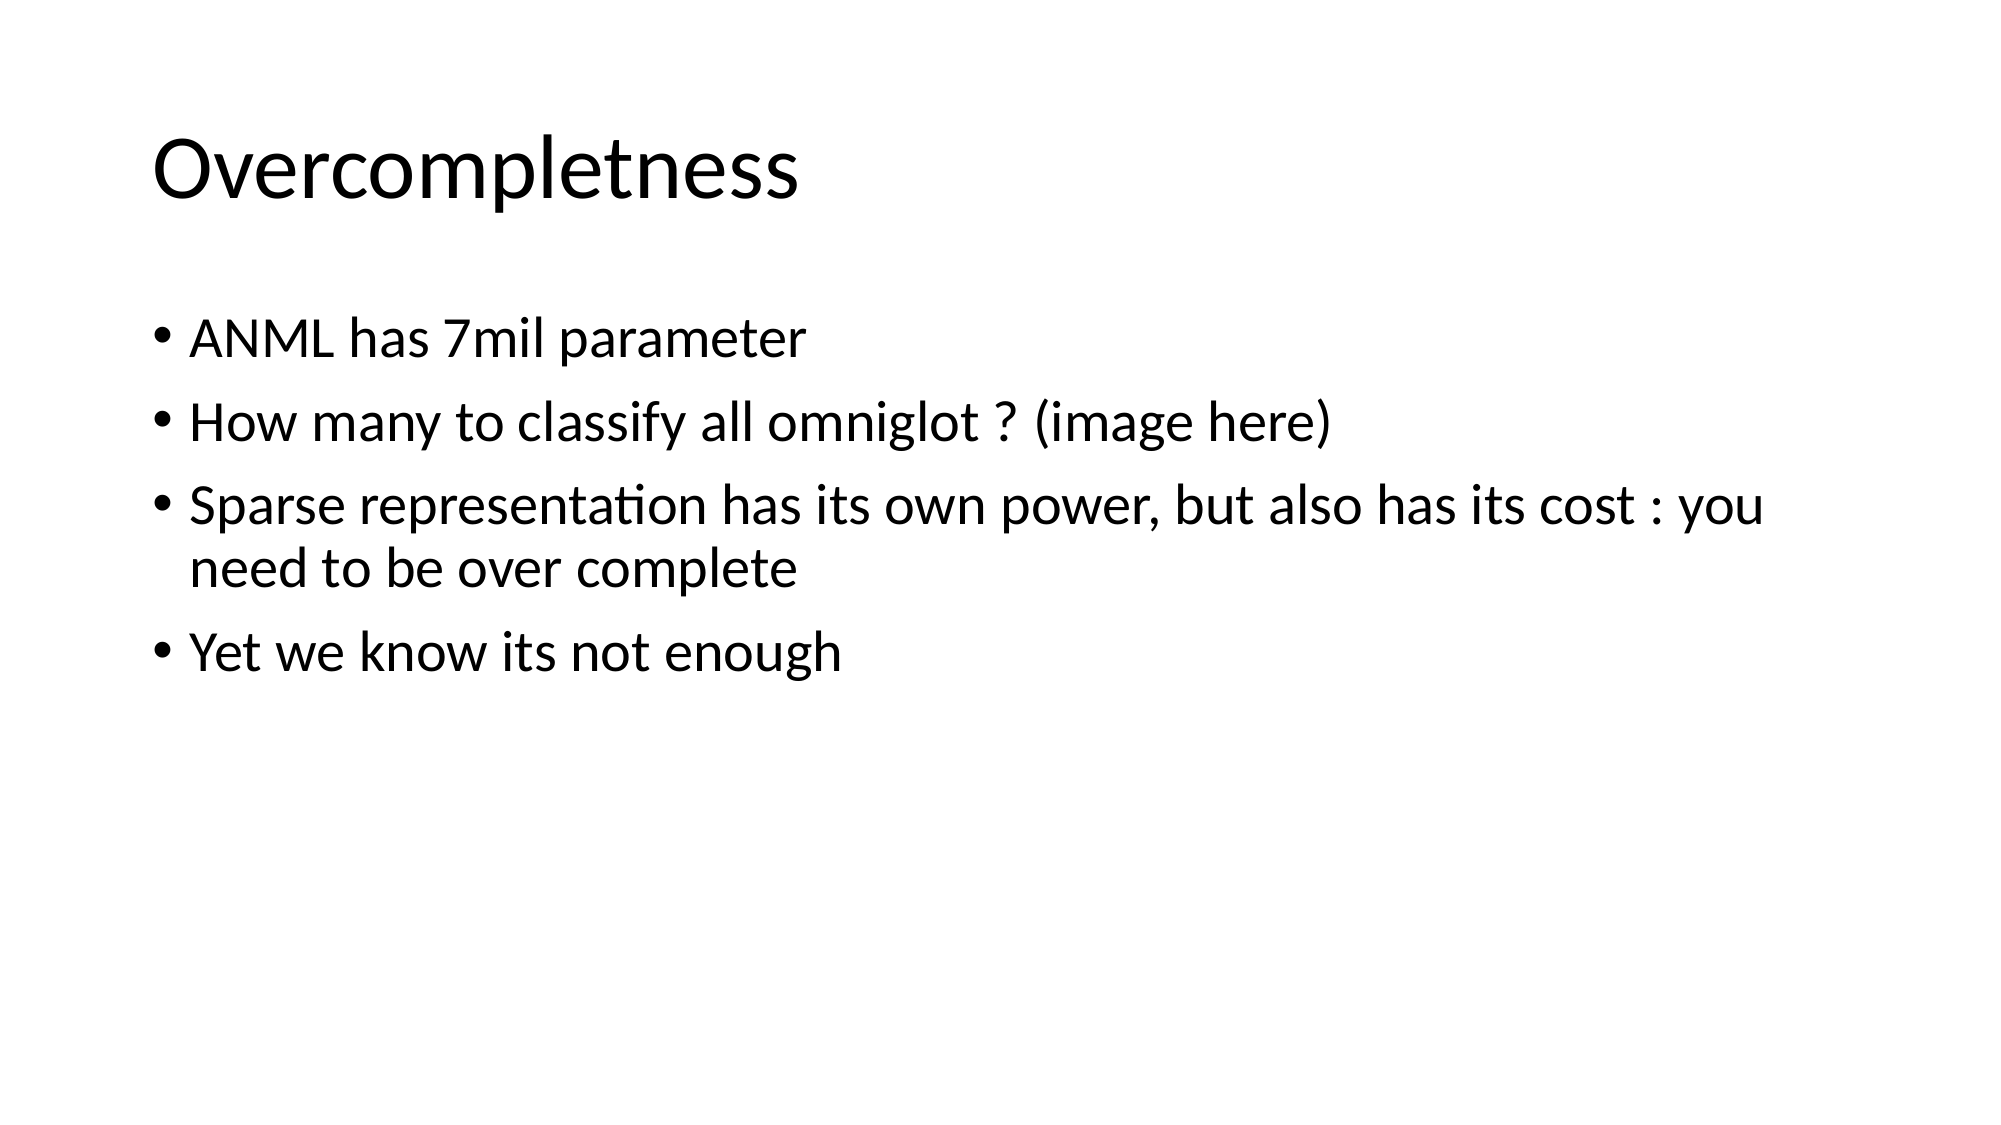

# Overcompletness
ANML has 7mil parameter
How many to classify all omniglot ? (image here)
Sparse representation has its own power, but also has its cost : you need to be over complete
Yet we know its not enough